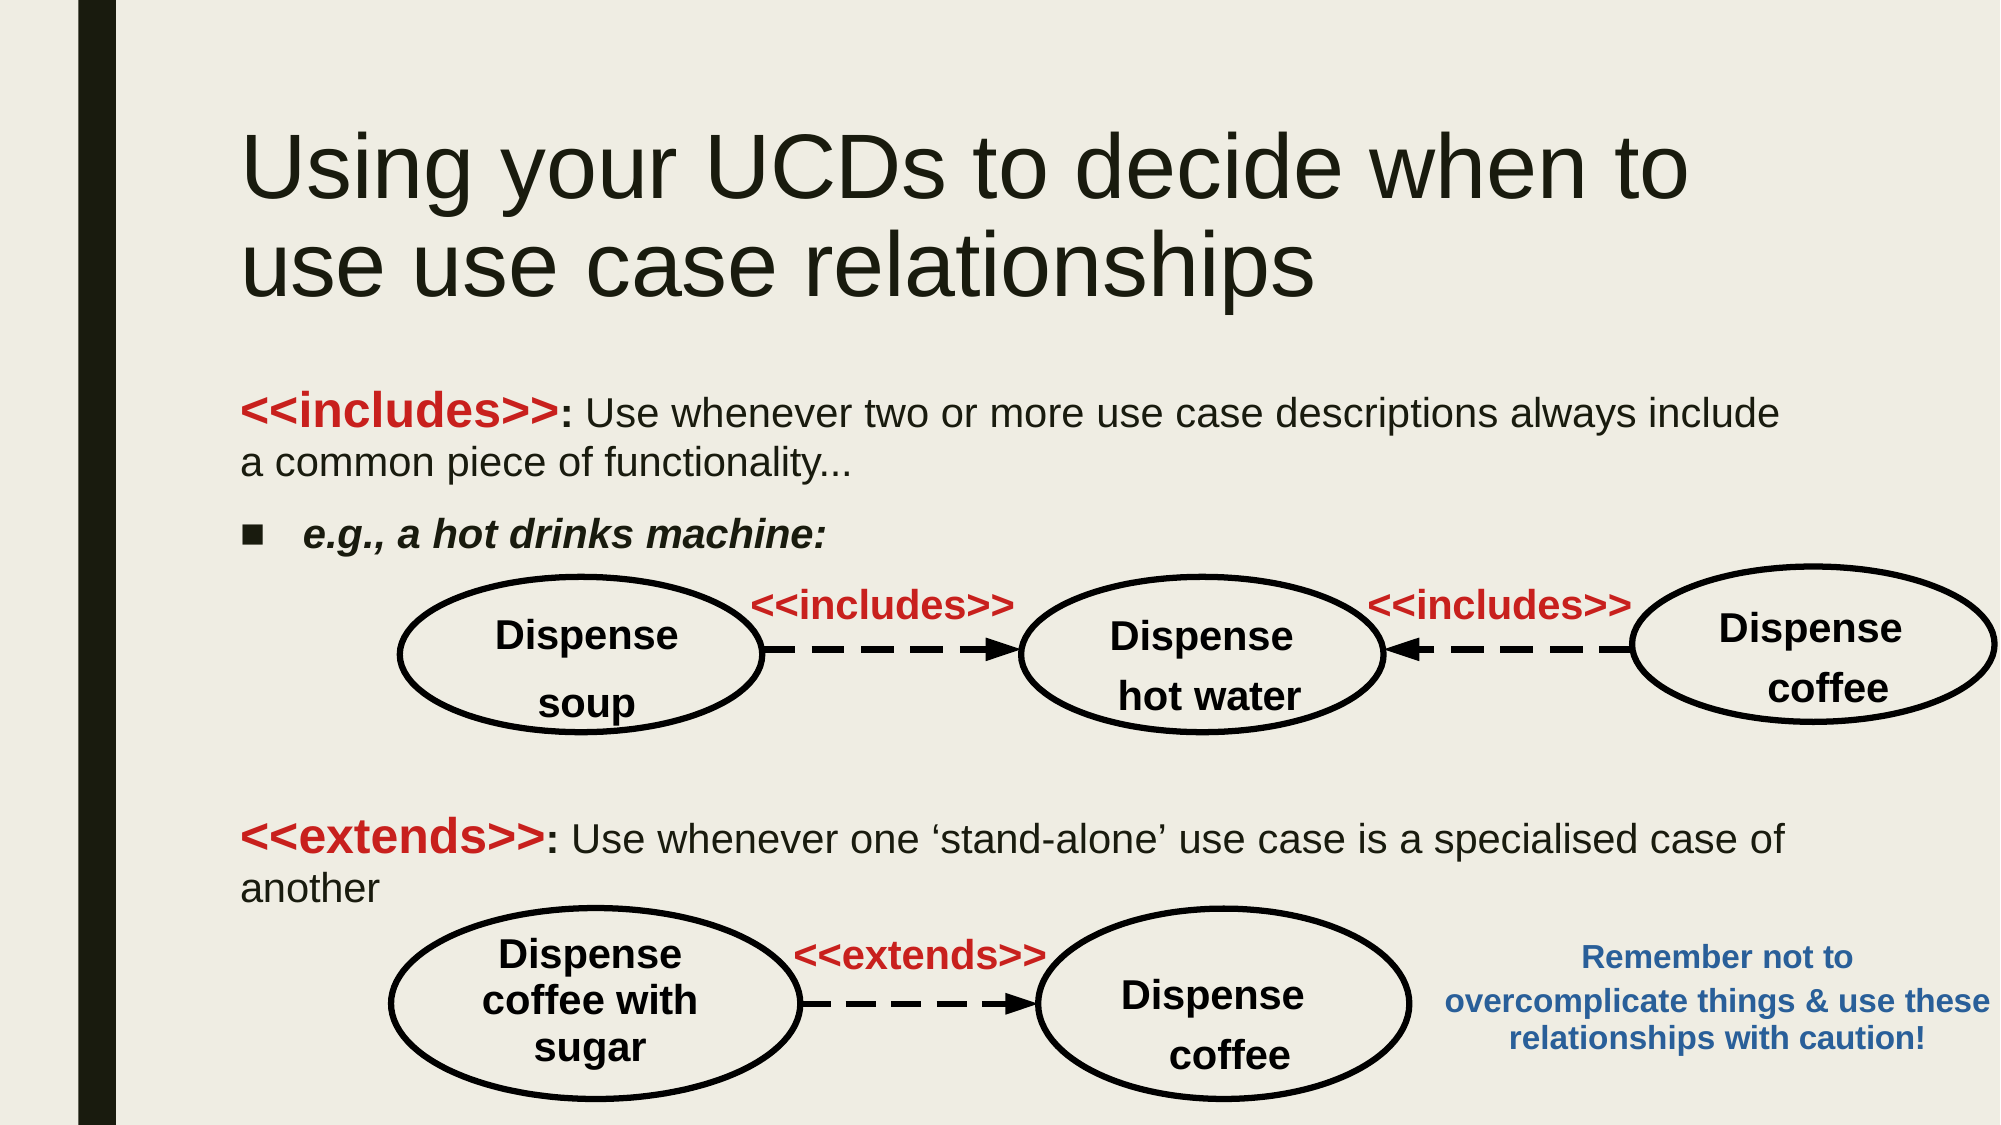

# Using your UCDs to decide when to use use case relationships
<<includes>>: Use whenever two or more use case descriptions always include a common piece of functionality...
e.g., a hot drinks machine:

<<extends>>: Use whenever one ‘stand-alone’ use case is a specialised case of another

<<includes>>                      <<includes>>

Dispense coffee
Dispense
soup
Dispense hot water

Dispense coffee with sugar
<<extends>>
Dispense coffee

Remember not to
overcomplicate things & use these relationships with caution!